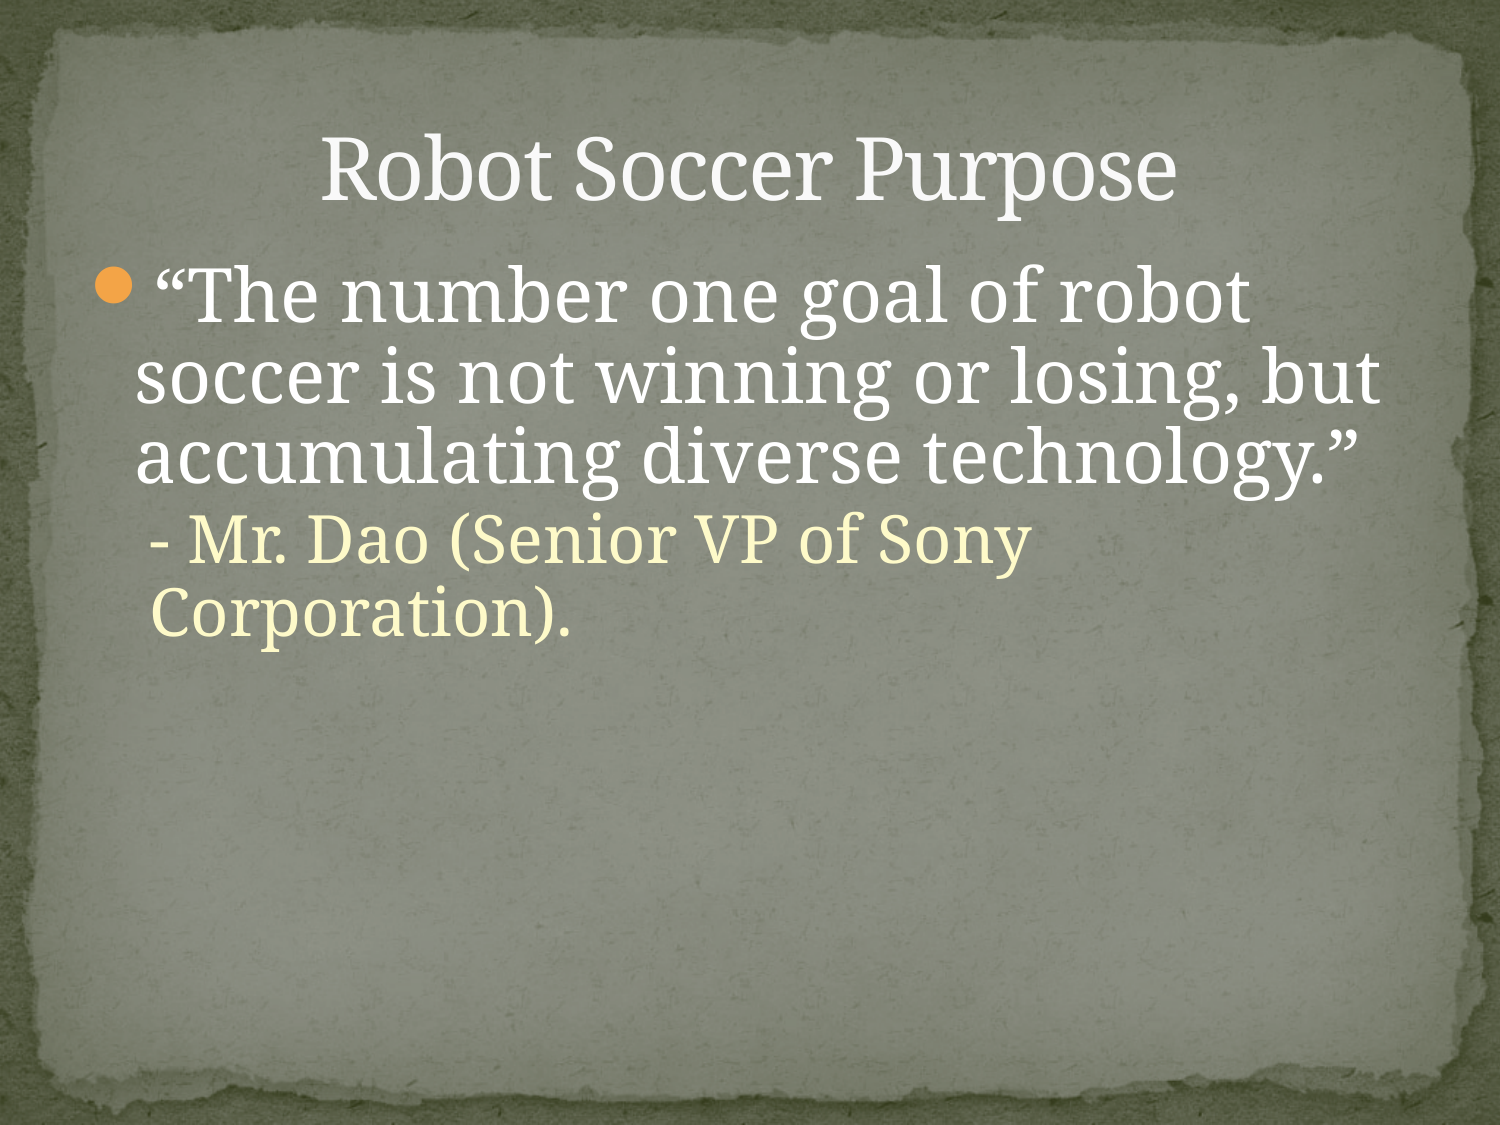

# Robot Soccer Purpose
“The number one goal of robot soccer is not winning or losing, but accumulating diverse technology.”
- Mr. Dao (Senior VP of Sony Corporation).